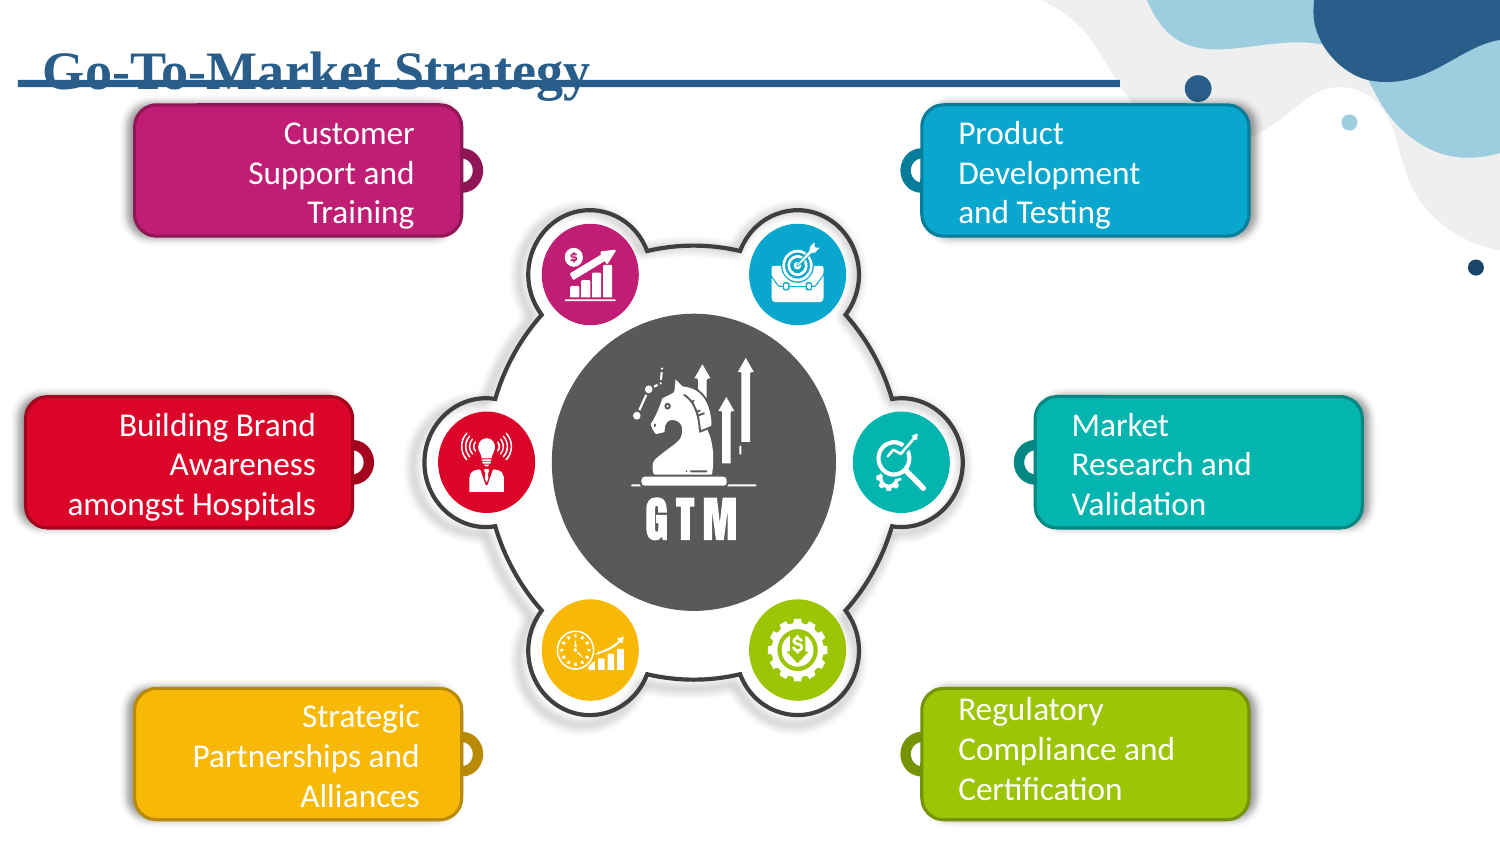

Go-To-Market Strategy

Product Development and Testing
Customer Support and Training

Market Research and Validation
Building Brand Awareness amongst Hospitals

Regulatory Compliance and Certification
Strategic Partnerships and Alliances